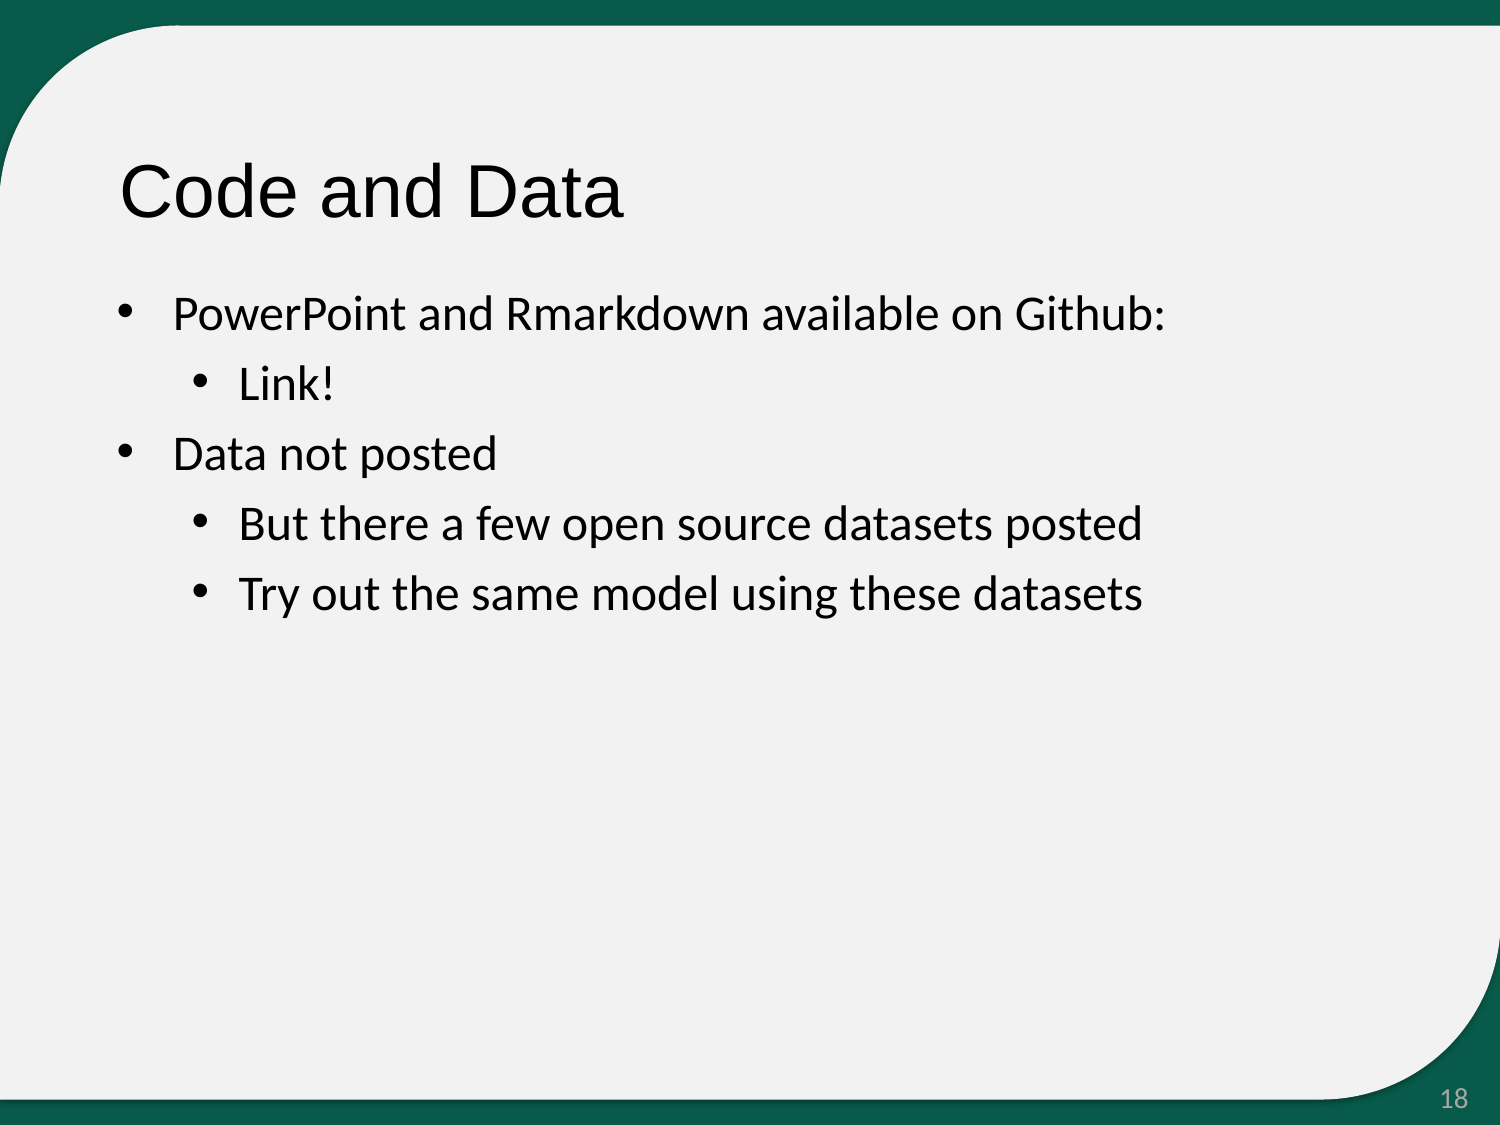

Code and Data
PowerPoint and Rmarkdown available on Github:
Link!
Data not posted
But there a few open source datasets posted
Try out the same model using these datasets

18